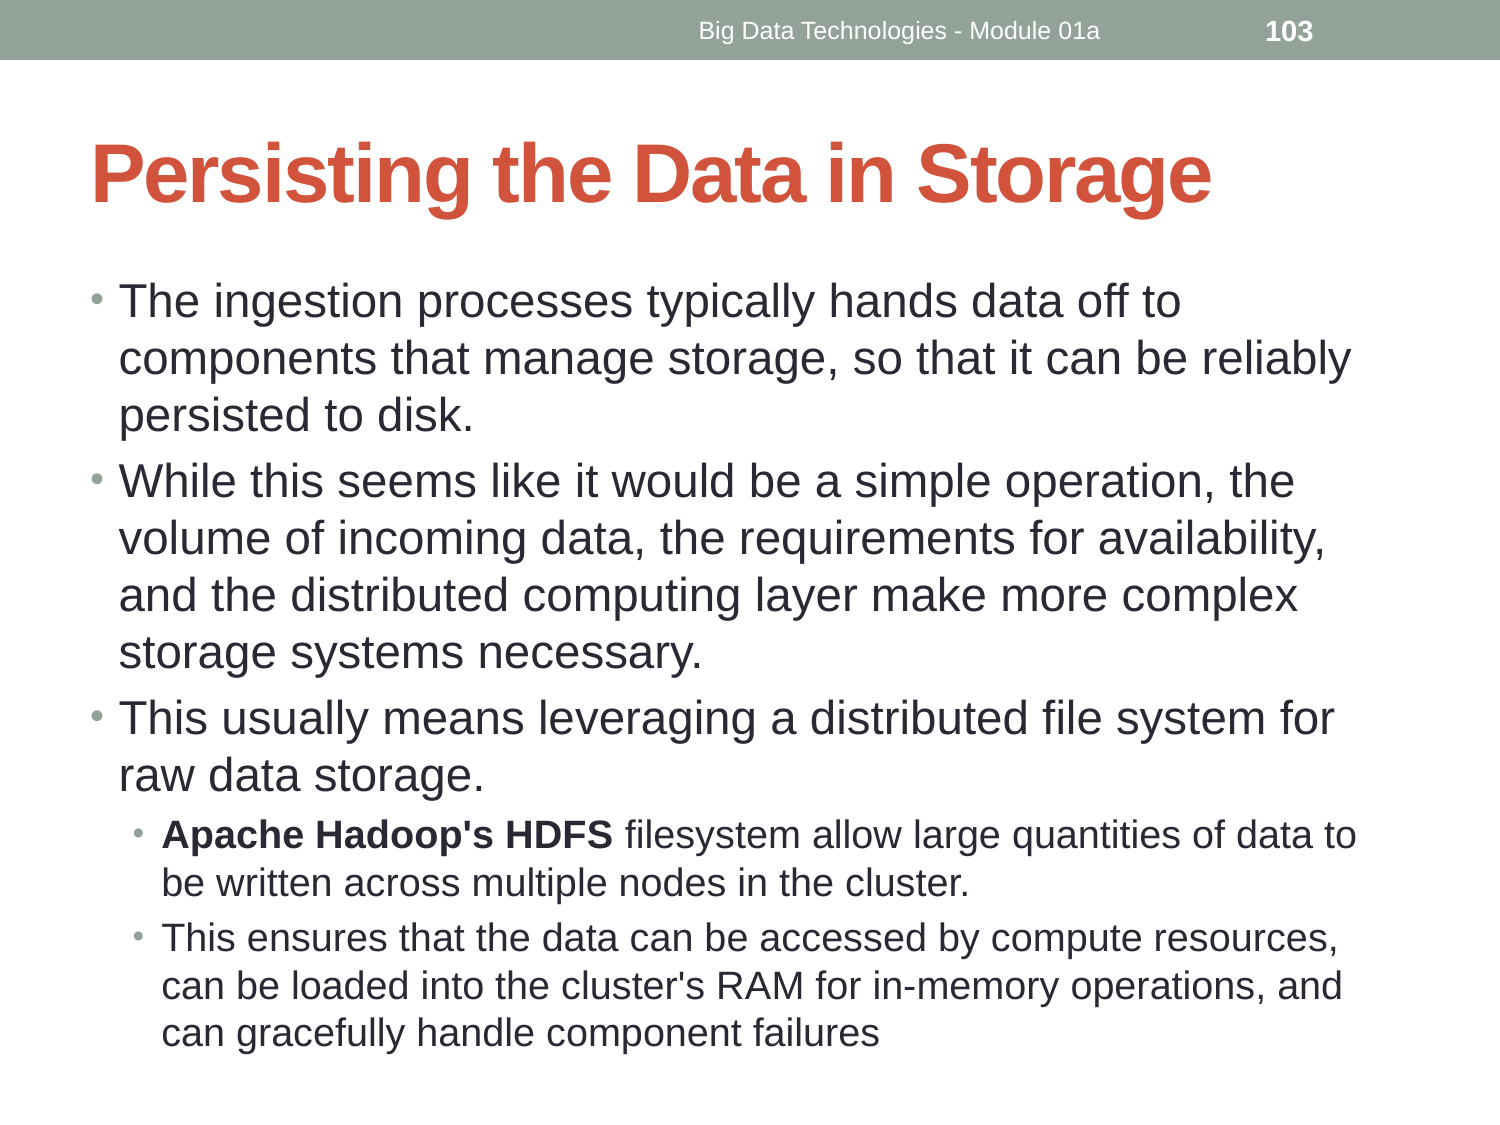

Big Data Technologies - Module 01a
103
# Persisting the Data in Storage
The ingestion processes typically hands data off to components that manage storage, so that it can be reliably persisted to disk.
While this seems like it would be a simple operation, the volume of incoming data, the requirements for availability, and the distributed computing layer make more complex storage systems necessary.
This usually means leveraging a distributed file system for raw data storage.
Apache Hadoop's HDFS filesystem allow large quantities of data to be written across multiple nodes in the cluster.
This ensures that the data can be accessed by compute resources, can be loaded into the cluster's RAM for in-memory operations, and can gracefully handle component failures